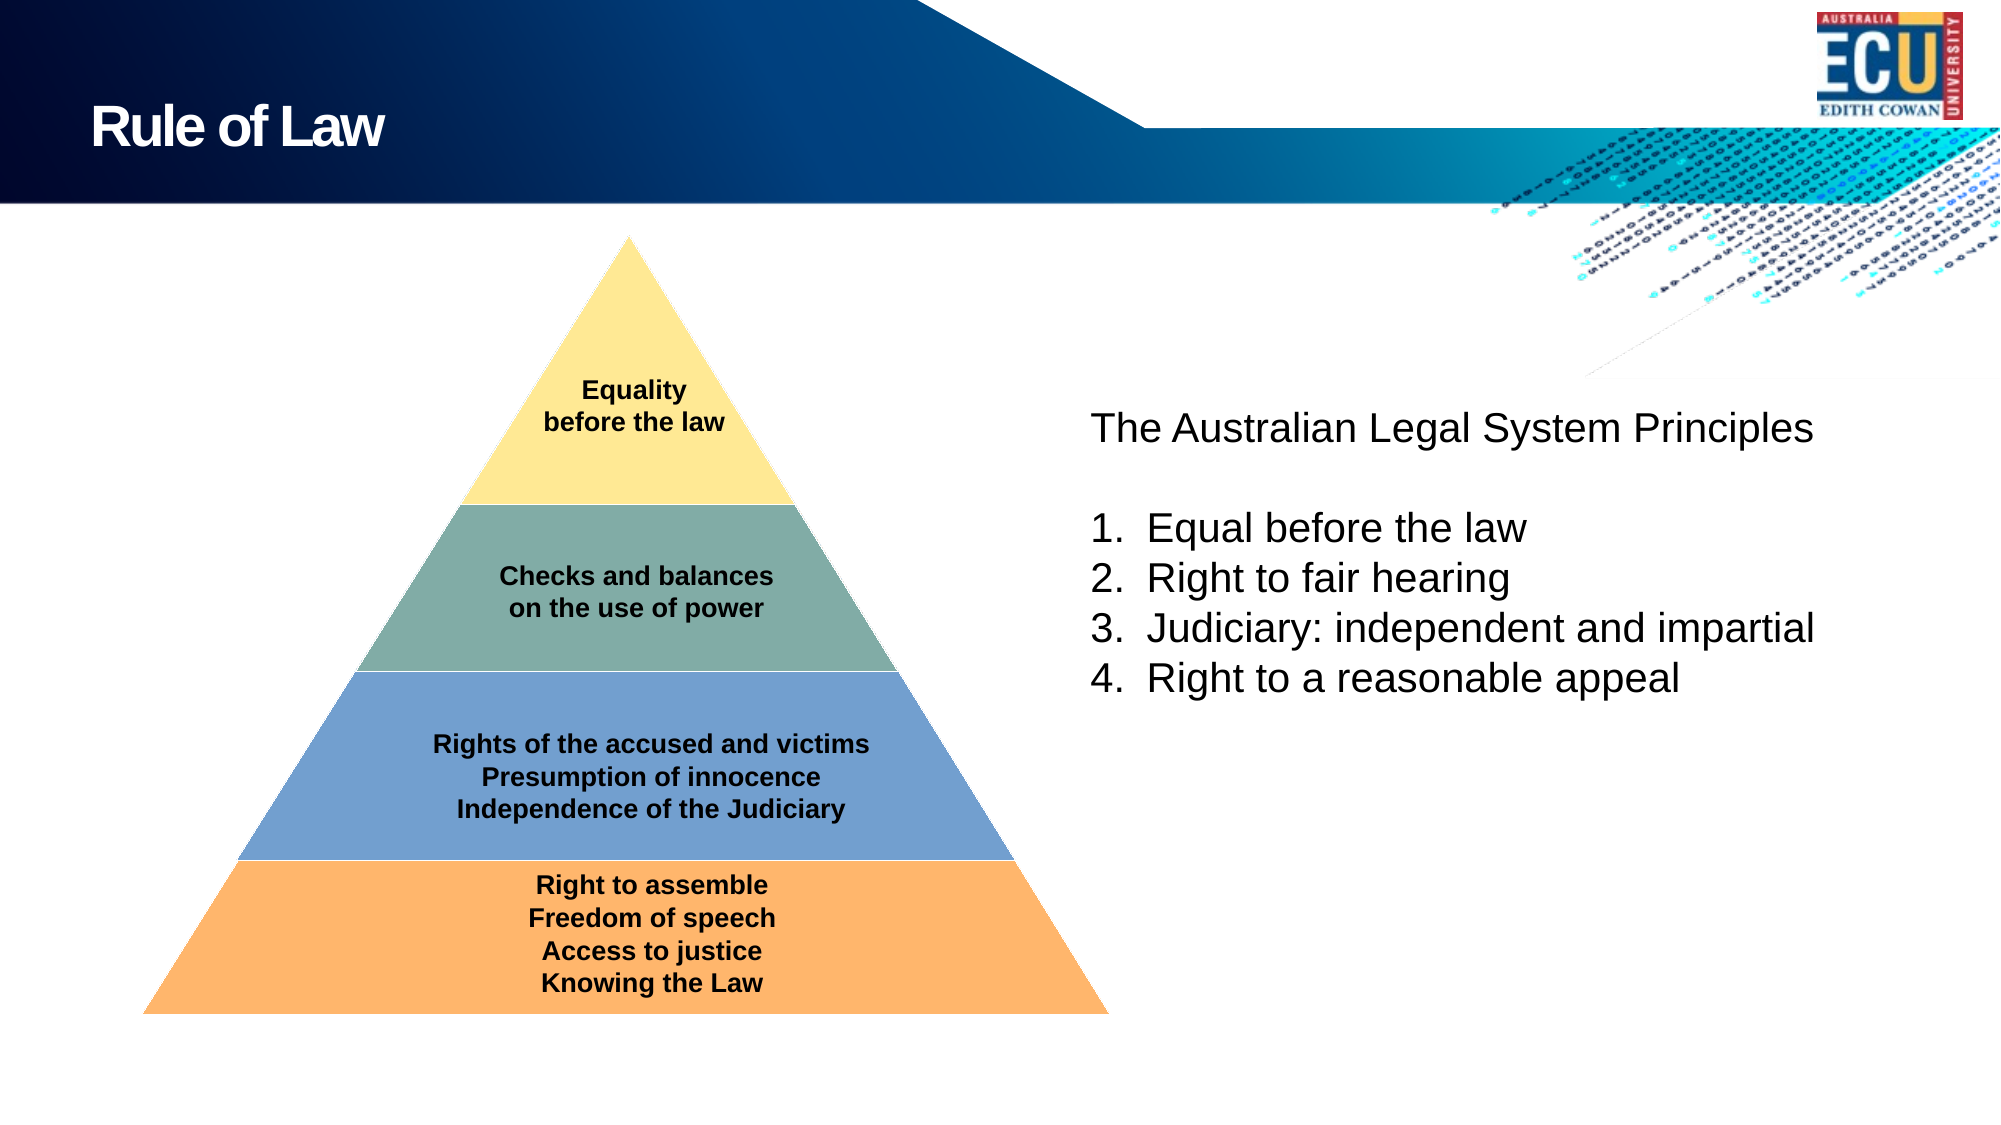

Rule of Law

Equality
before the law
Checks and balances
on the use of power
Rights of the accused and victims
Presumption of innocence
Independence of the Judiciary
Right to assemble
Freedom of speech
Access to justice
Knowing the Law
The Australian Legal System Principles
Equal before the law
Right to fair hearing
Judiciary: independent and impartial
Right to a reasonable appeal